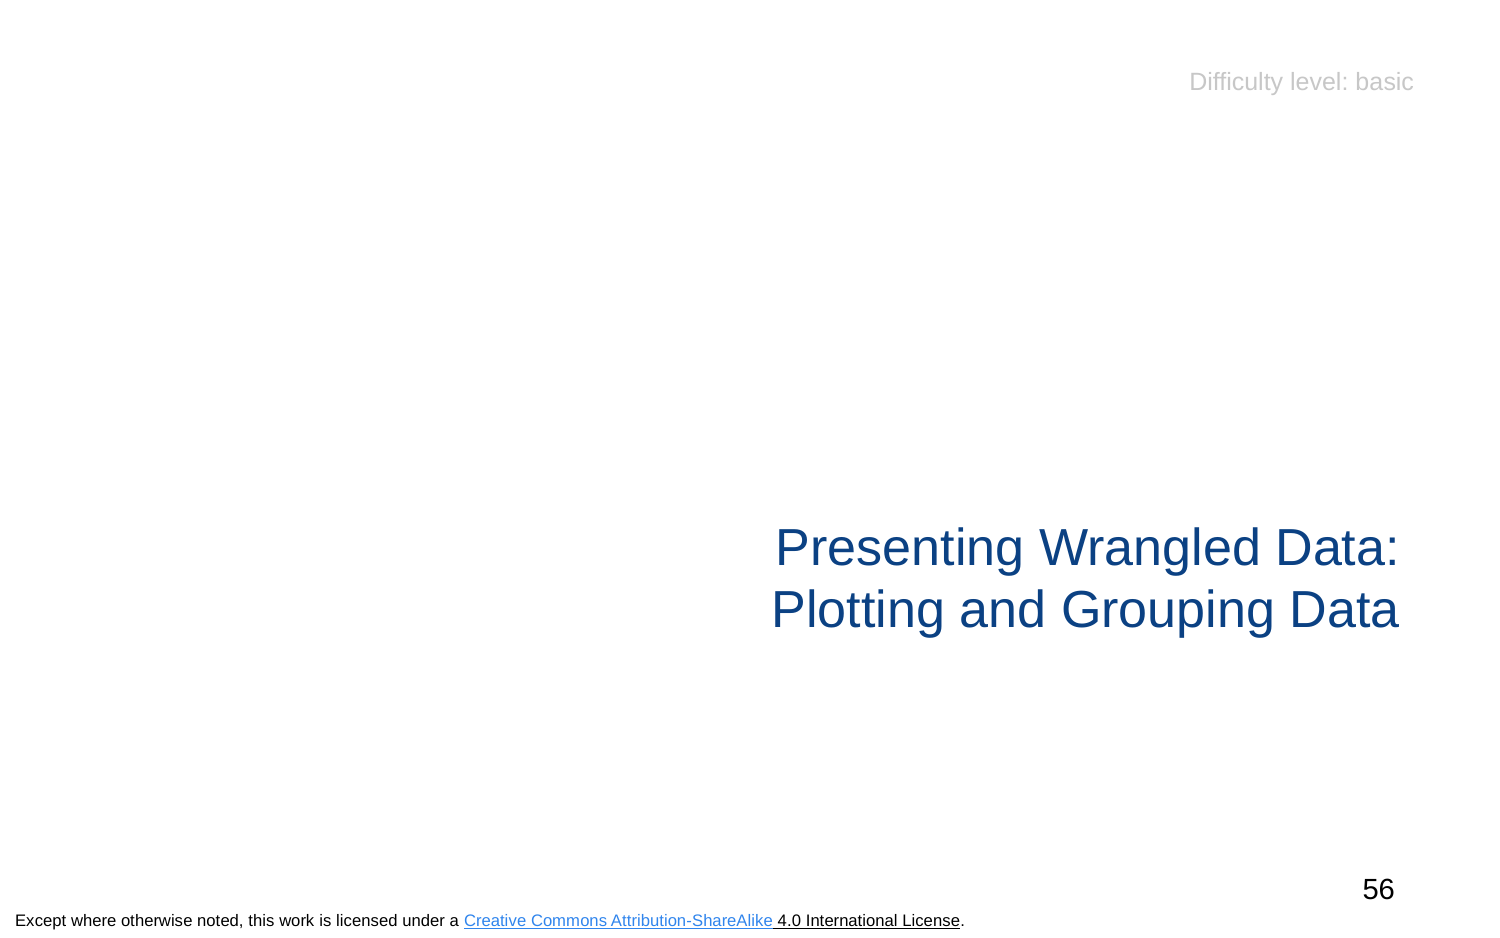

Difficulty level: basic
# Presenting Wrangled Data: Plotting and Grouping Data

56